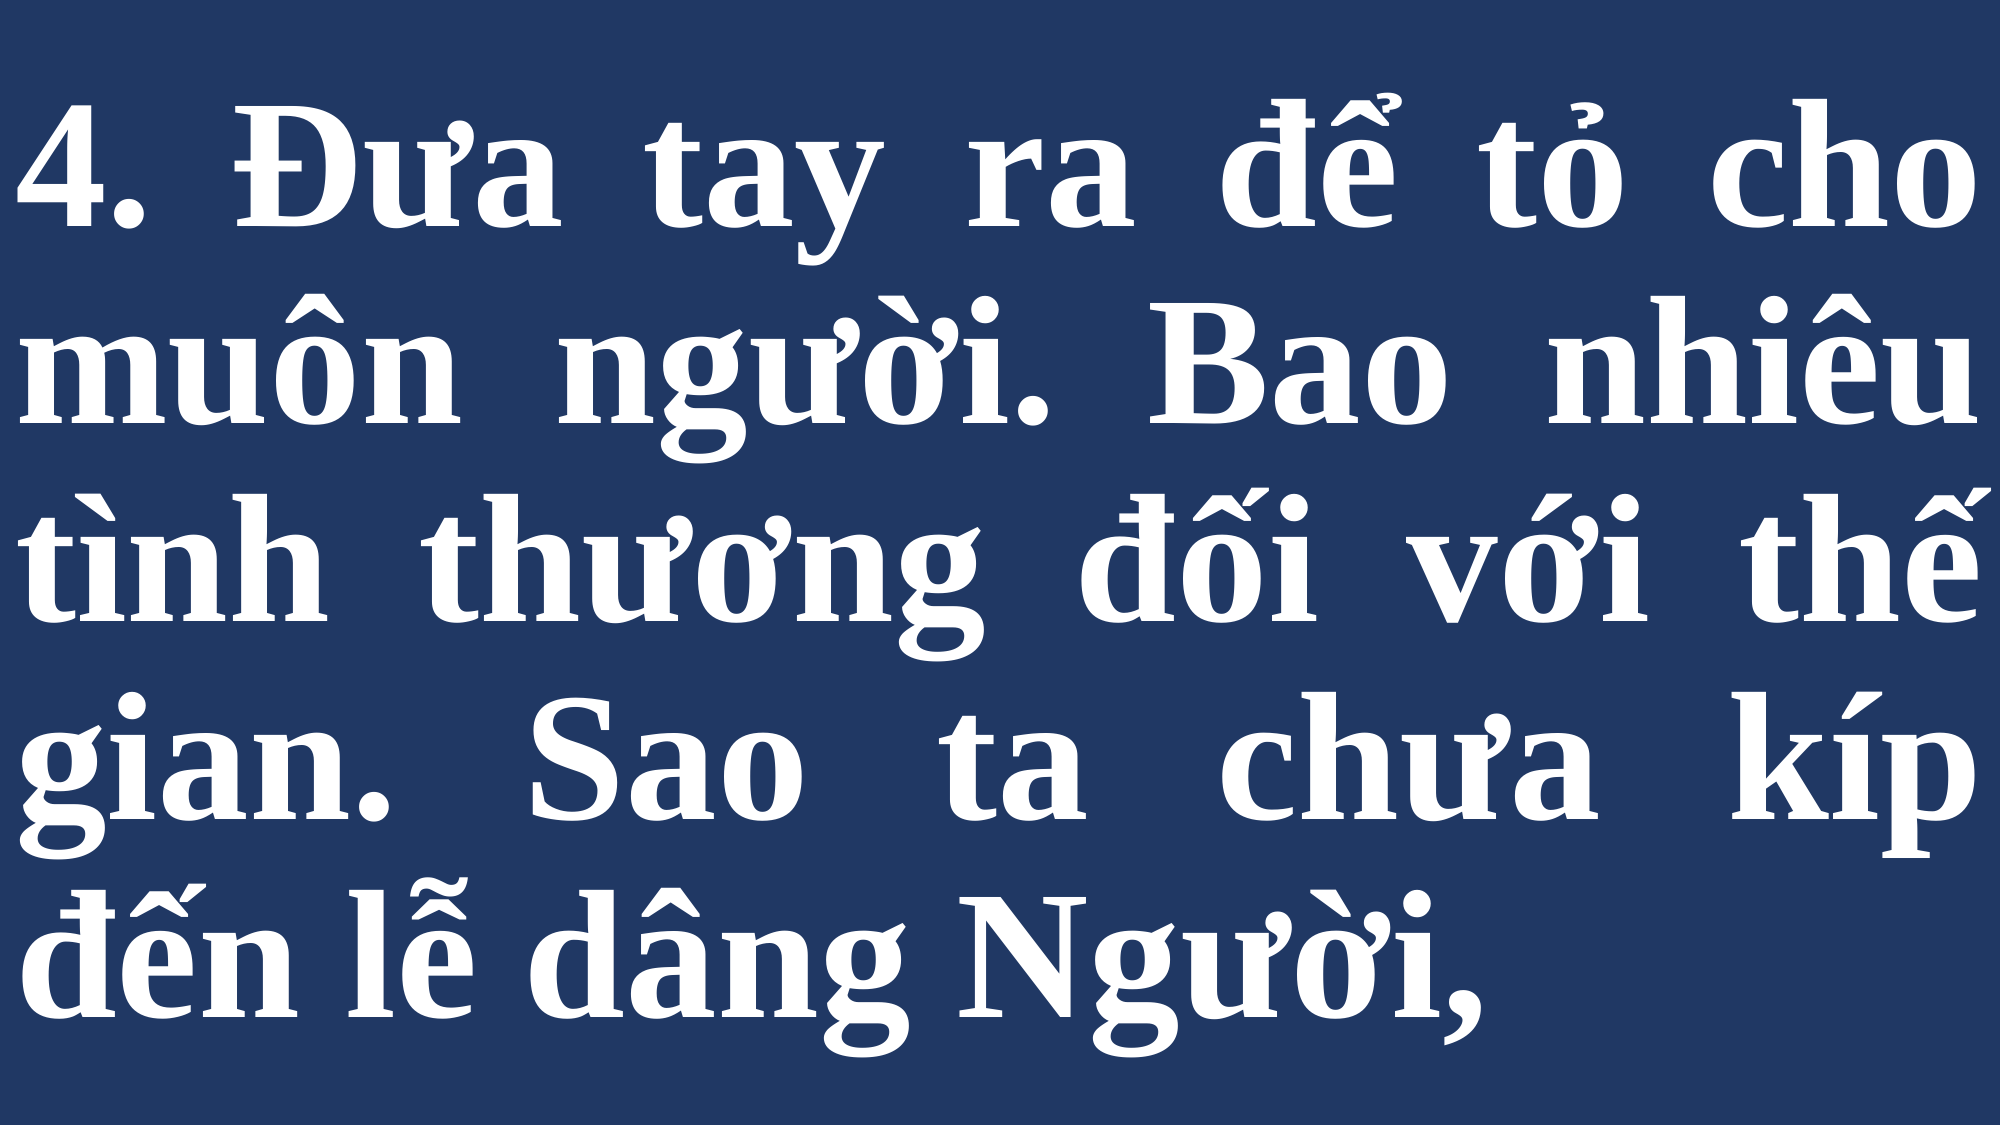

# 4. Đưa tay ra để tỏ cho muôn người. Bao nhiêu tình thương đối với thế gian. Sao ta chưa kíp đến lễ dâng Người,